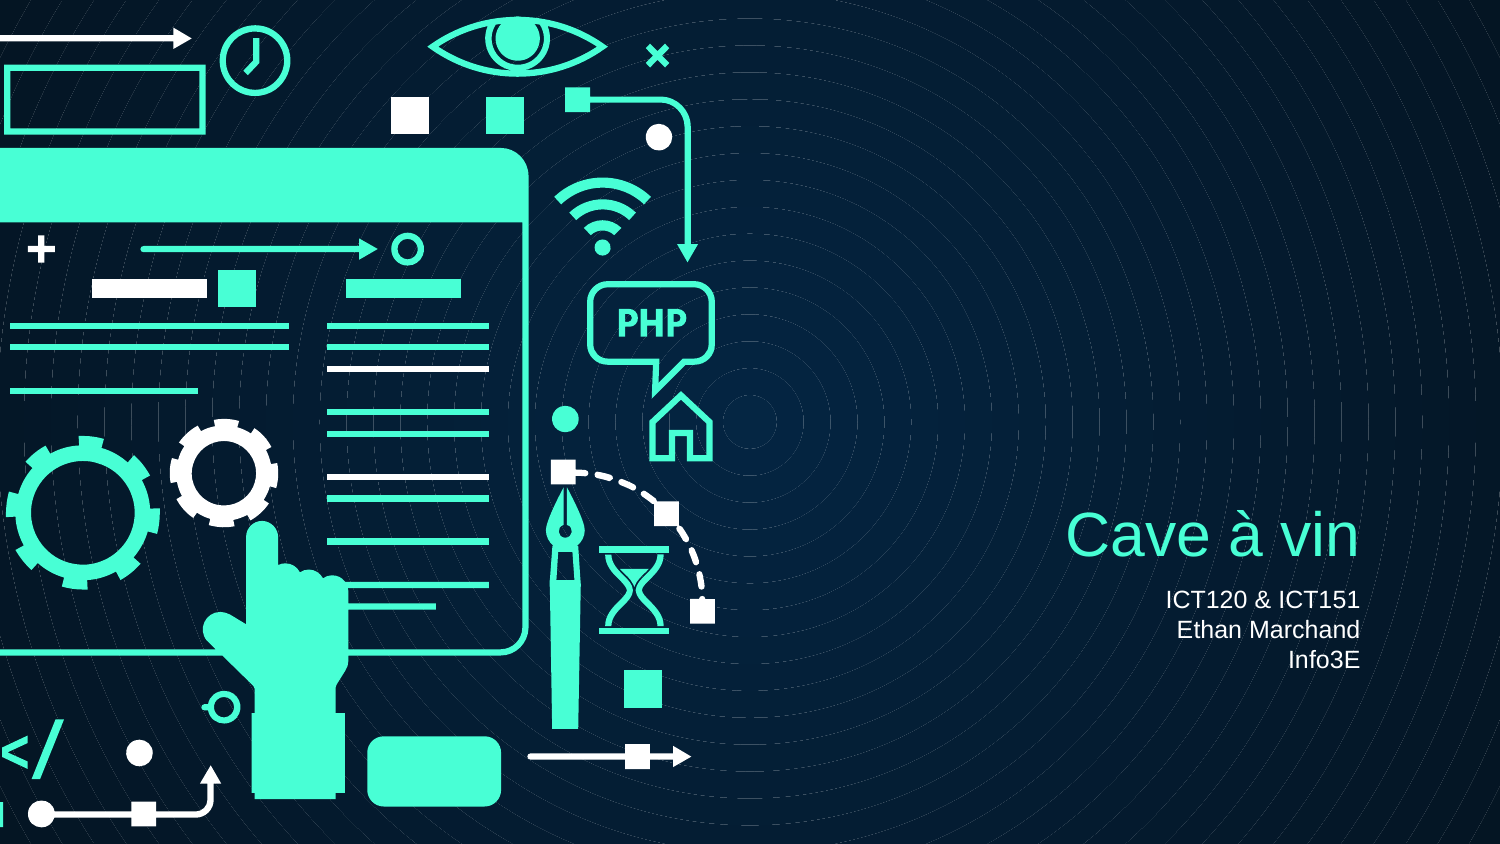

# Cave à vin

ICT120 & ICT151
Ethan Marchand
Info3E